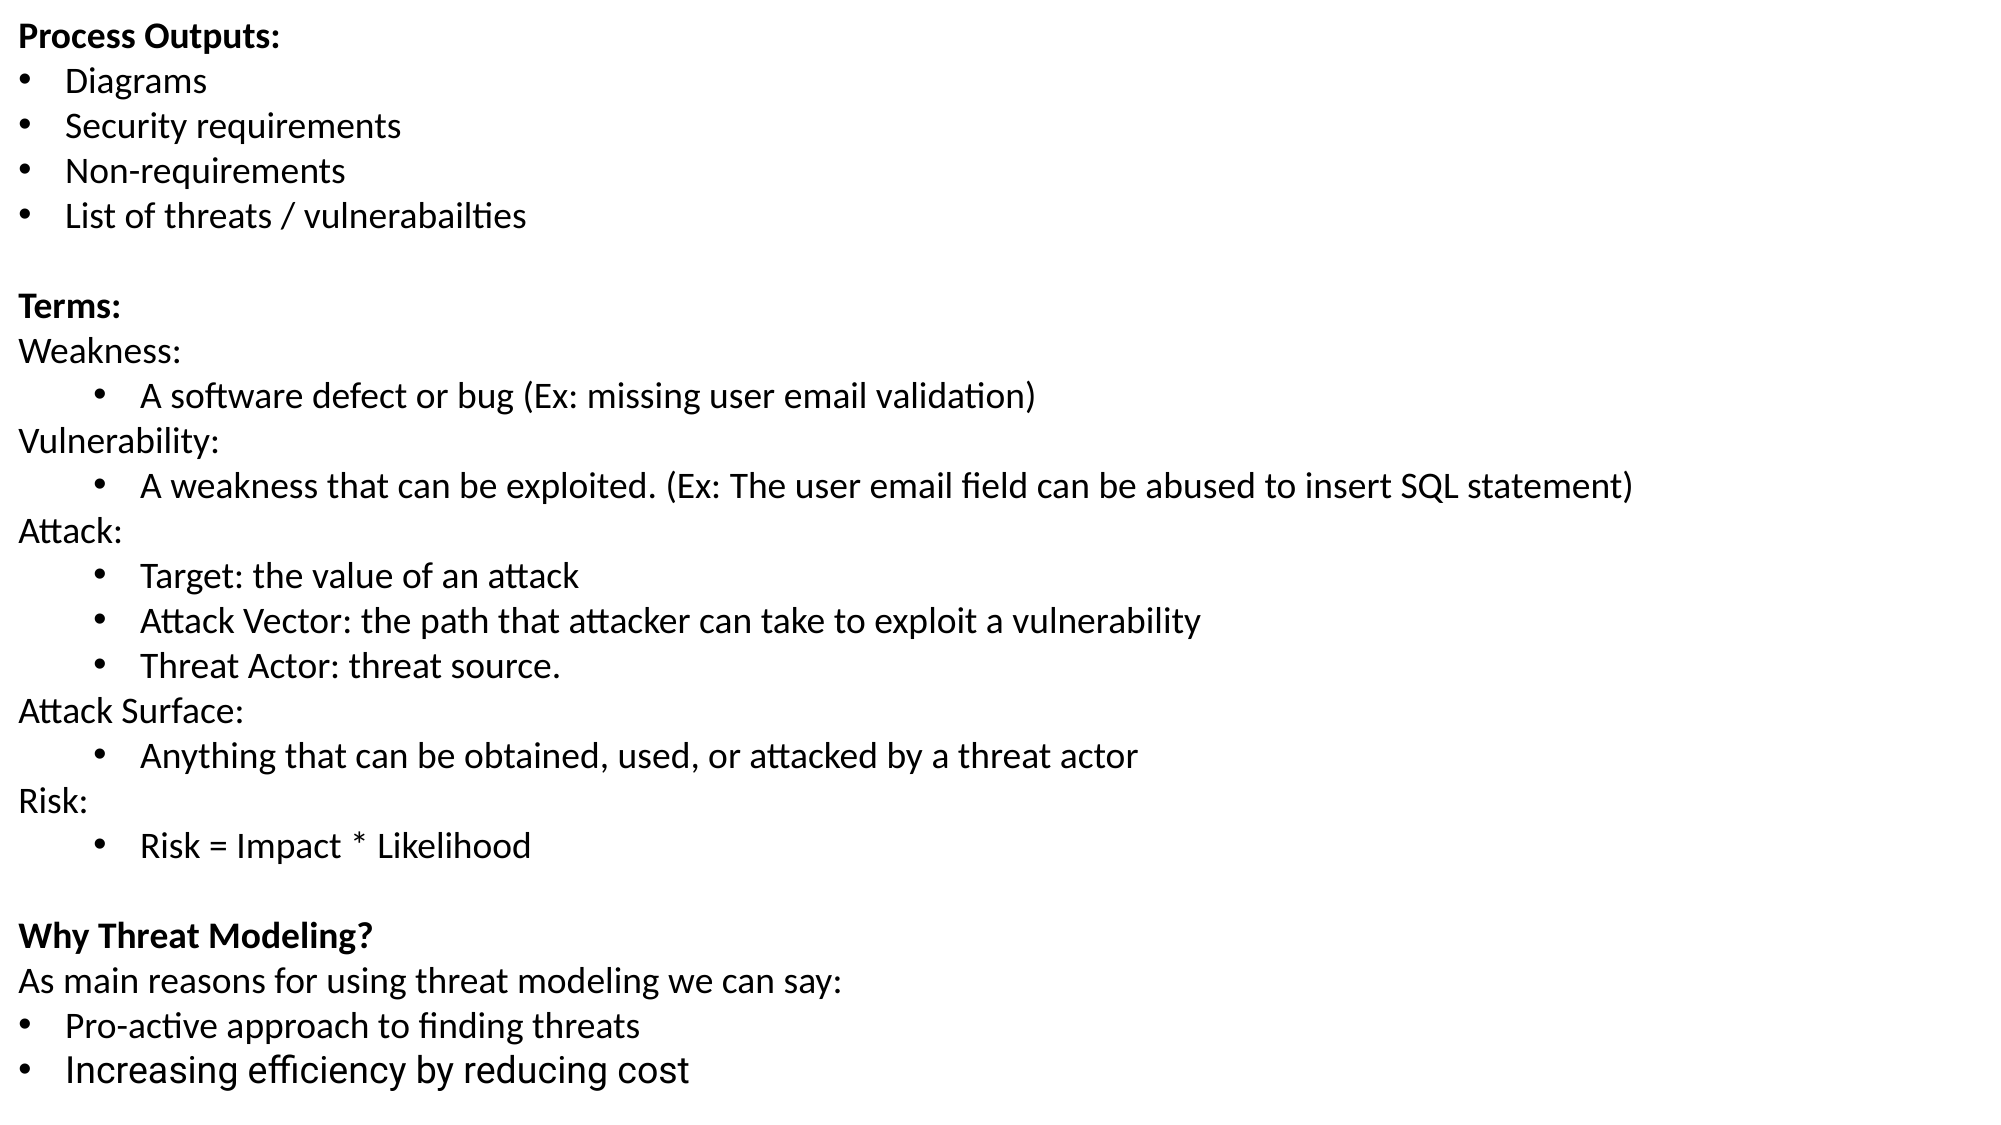

Process Outputs:
Diagrams
Security requirements
Non-requirements
List of threats / vulnerabailties

Terms:
Weakness:
A software defect or bug (Ex: missing user email validation)
Vulnerability:
A weakness that can be exploited. (Ex: The user email field can be abused to insert SQL statement)
Attack:
Target: the value of an attack
Attack Vector: the path that attacker can take to exploit a vulnerability
Threat Actor: threat source.
Attack Surface:
Anything that can be obtained, used, or attacked by a threat actor
Risk:
Risk = Impact * Likelihood

Why Threat Modeling?
As main reasons for using threat modeling we can say:
Pro-active approach to finding threats
Increasing efficiency by reducing cost